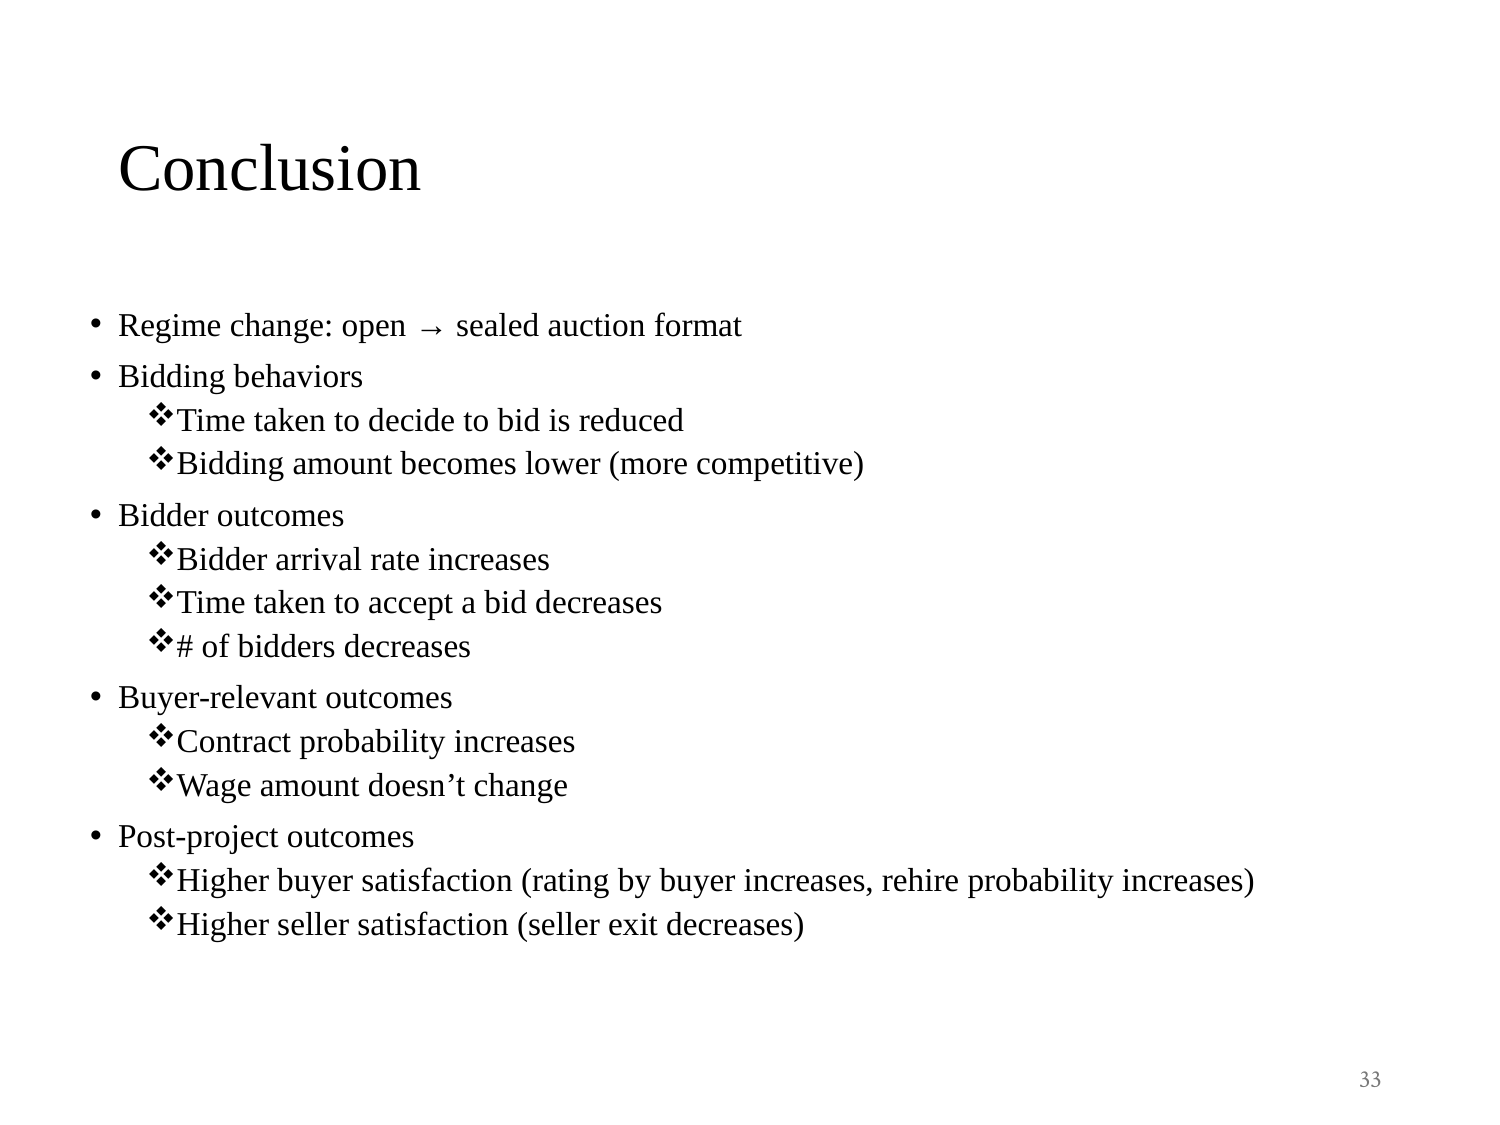

# Conclusion
Regime change: open → sealed auction format
Bidding behaviors
Time taken to decide to bid is reduced
Bidding amount becomes lower (more competitive)
Bidder outcomes
Bidder arrival rate increases
Time taken to accept a bid decreases
# of bidders decreases
Buyer-relevant outcomes
Contract probability increases
Wage amount doesn’t change
Post-project outcomes
Higher buyer satisfaction (rating by buyer increases, rehire probability increases)
Higher seller satisfaction (seller exit decreases)
33